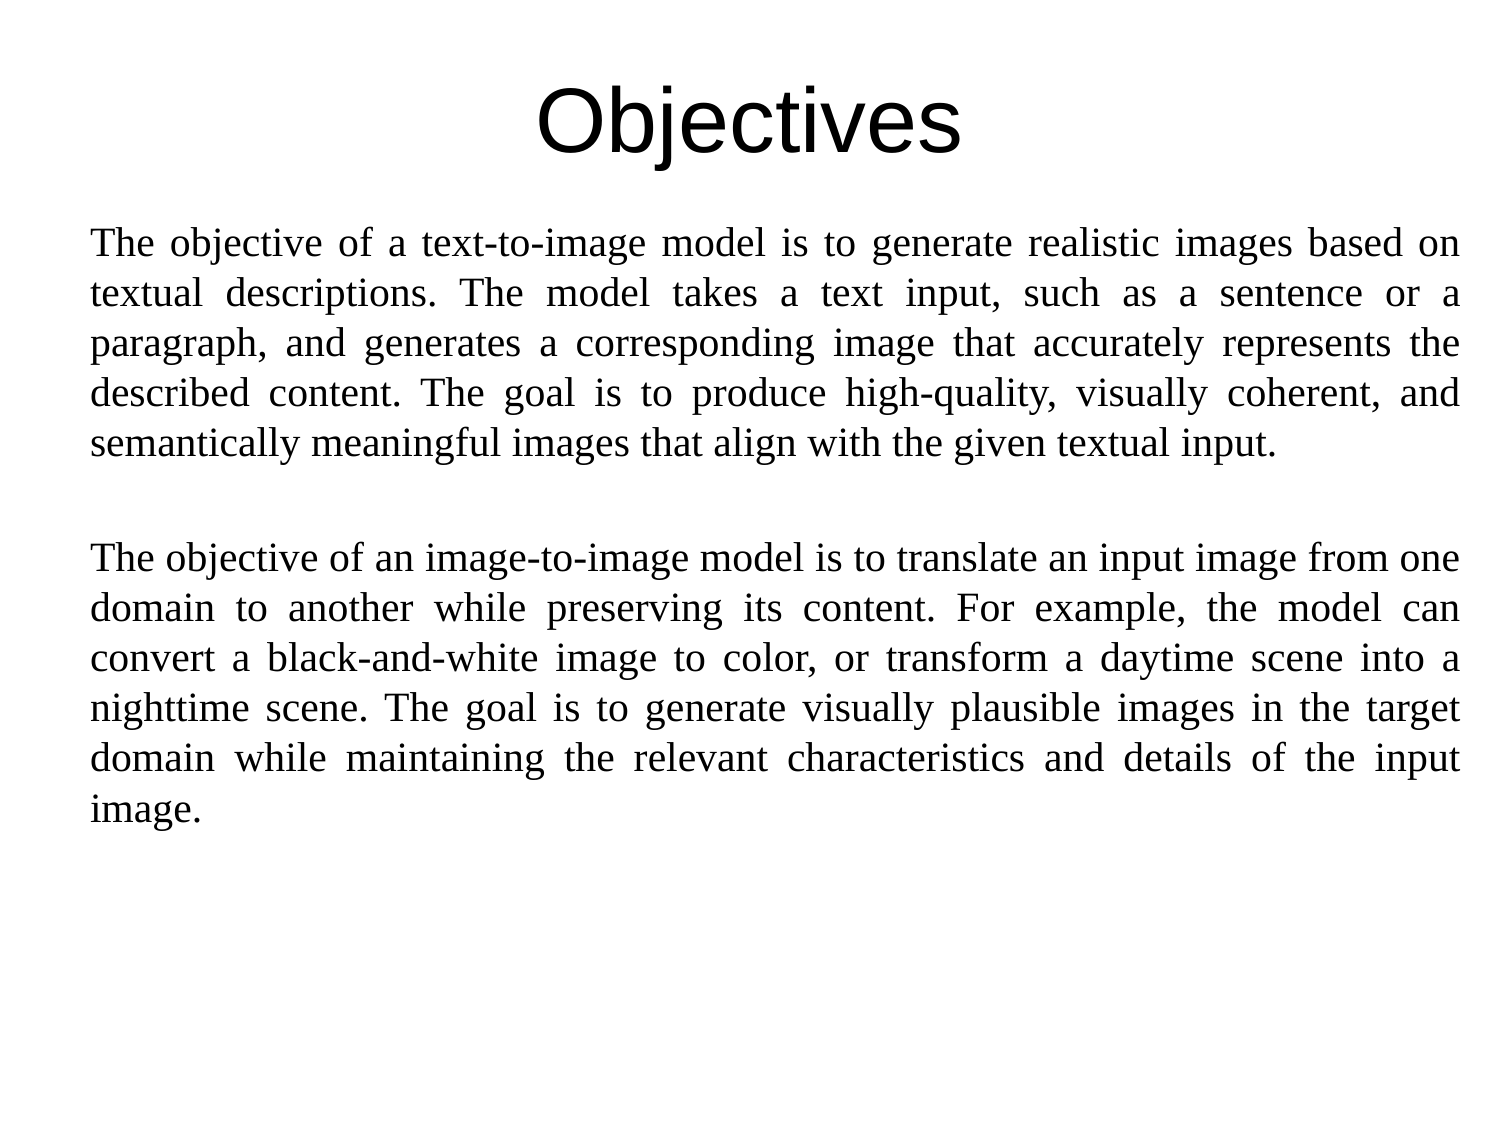

# Objectives
The objective of a text-to-image model is to generate realistic images based on textual descriptions. The model takes a text input, such as a sentence or a paragraph, and generates a corresponding image that accurately represents the described content. The goal is to produce high-quality, visually coherent, and semantically meaningful images that align with the given textual input.

The objective of an image-to-image model is to translate an input image from one domain to another while preserving its content. For example, the model can convert a black-and-white image to color, or transform a daytime scene into a nighttime scene. The goal is to generate visually plausible images in the target domain while maintaining the relevant characteristics and details of the input image.

5